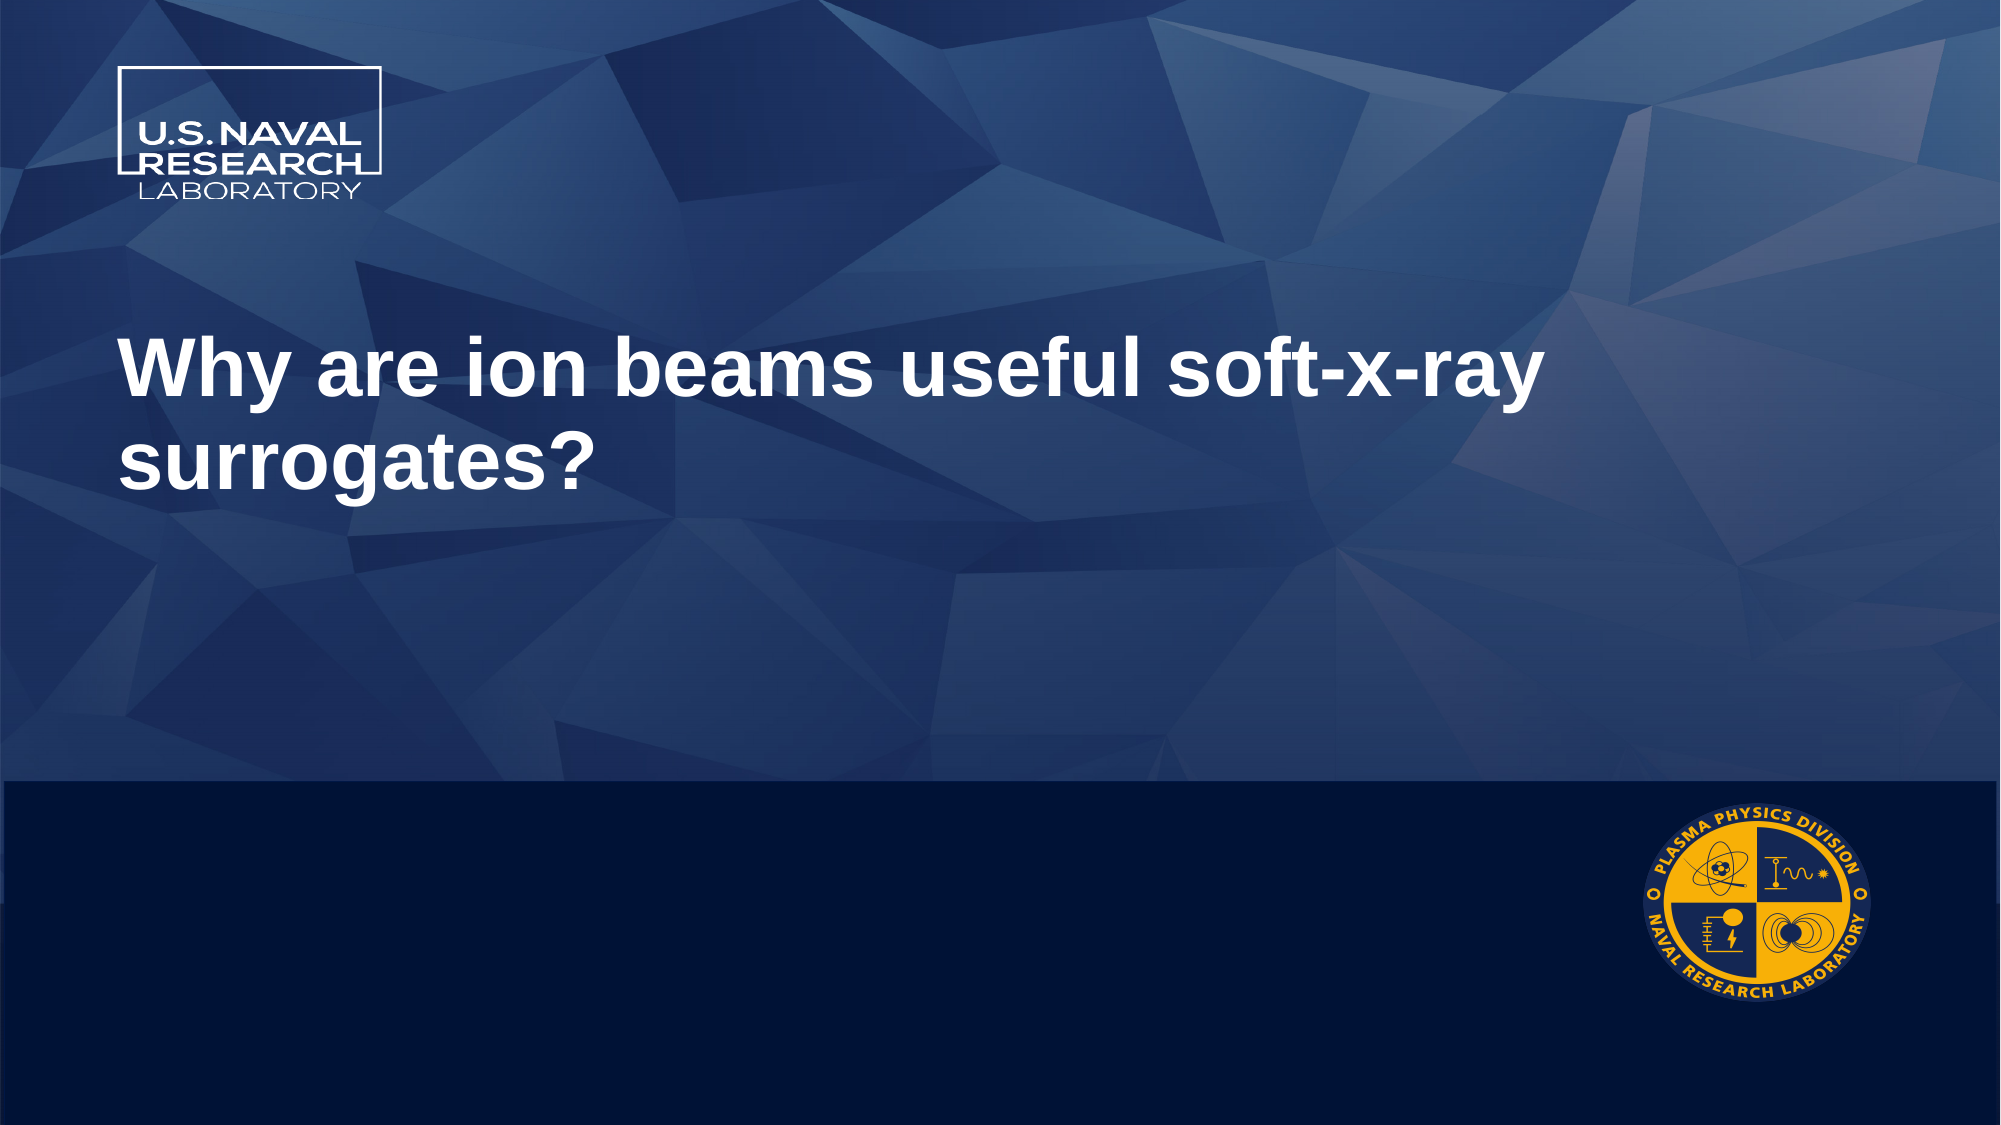

# Why are ion beams useful soft-x-ray surrogates?